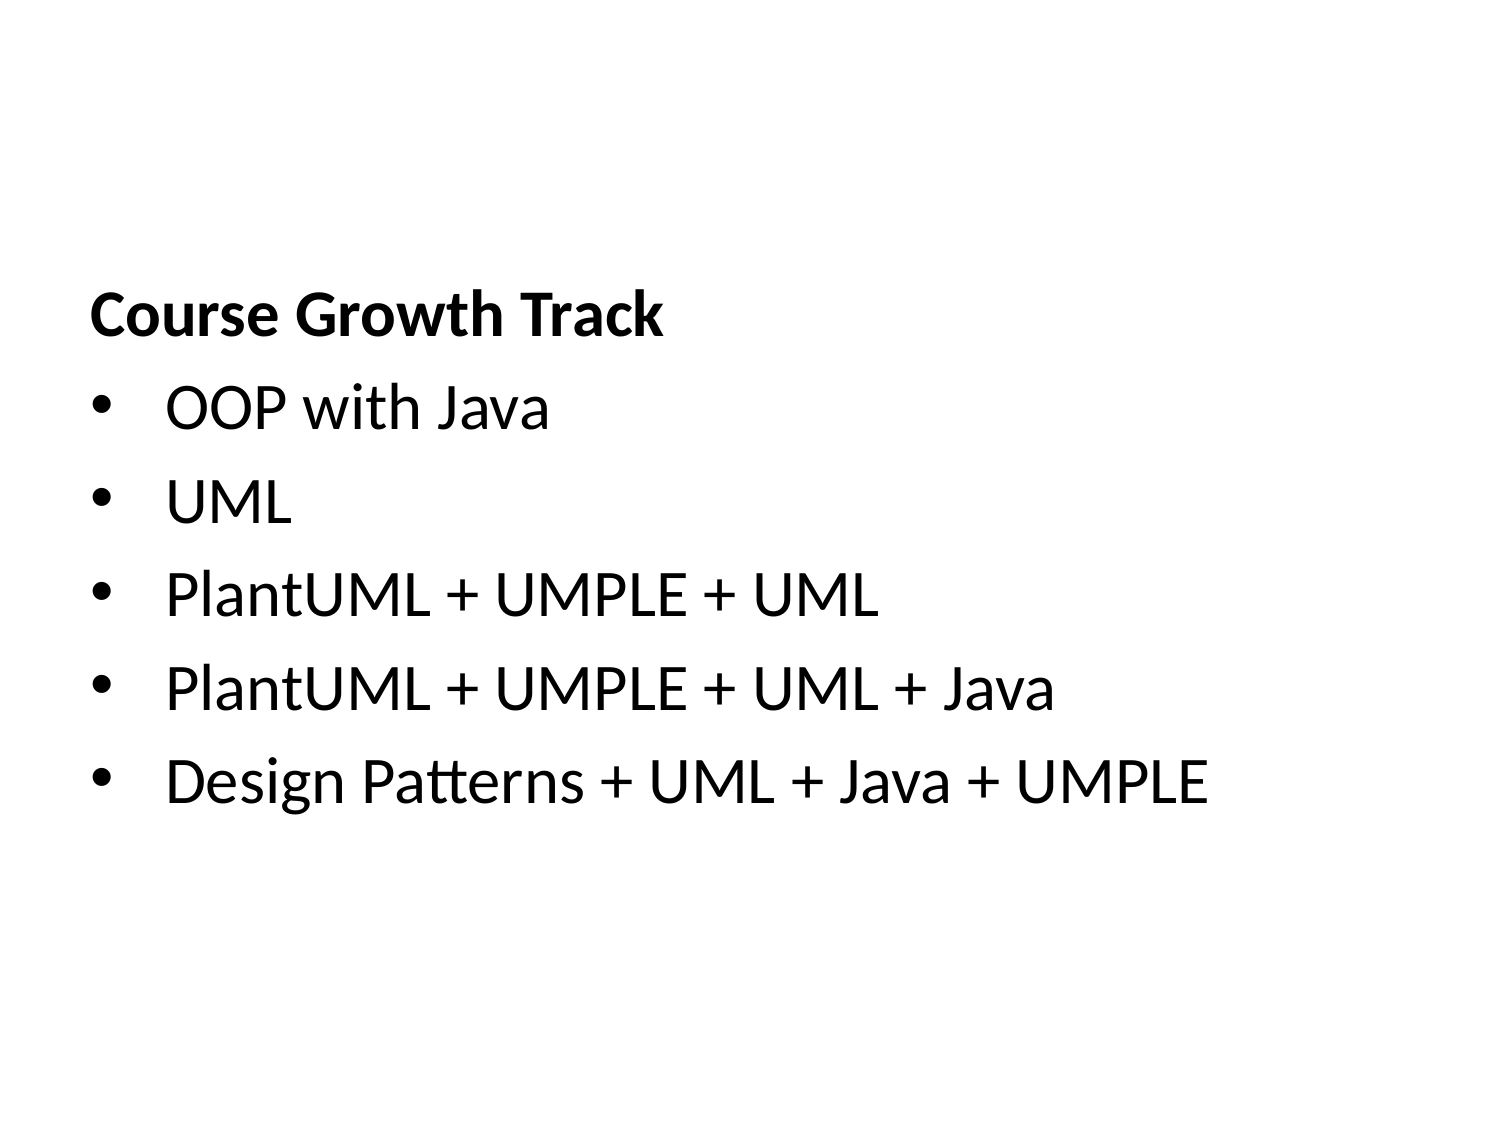

Course Growth Track
OOP with Java
UML
PlantUML + UMPLE + UML
PlantUML + UMPLE + UML + Java
Design Patterns + UML + Java + UMPLE